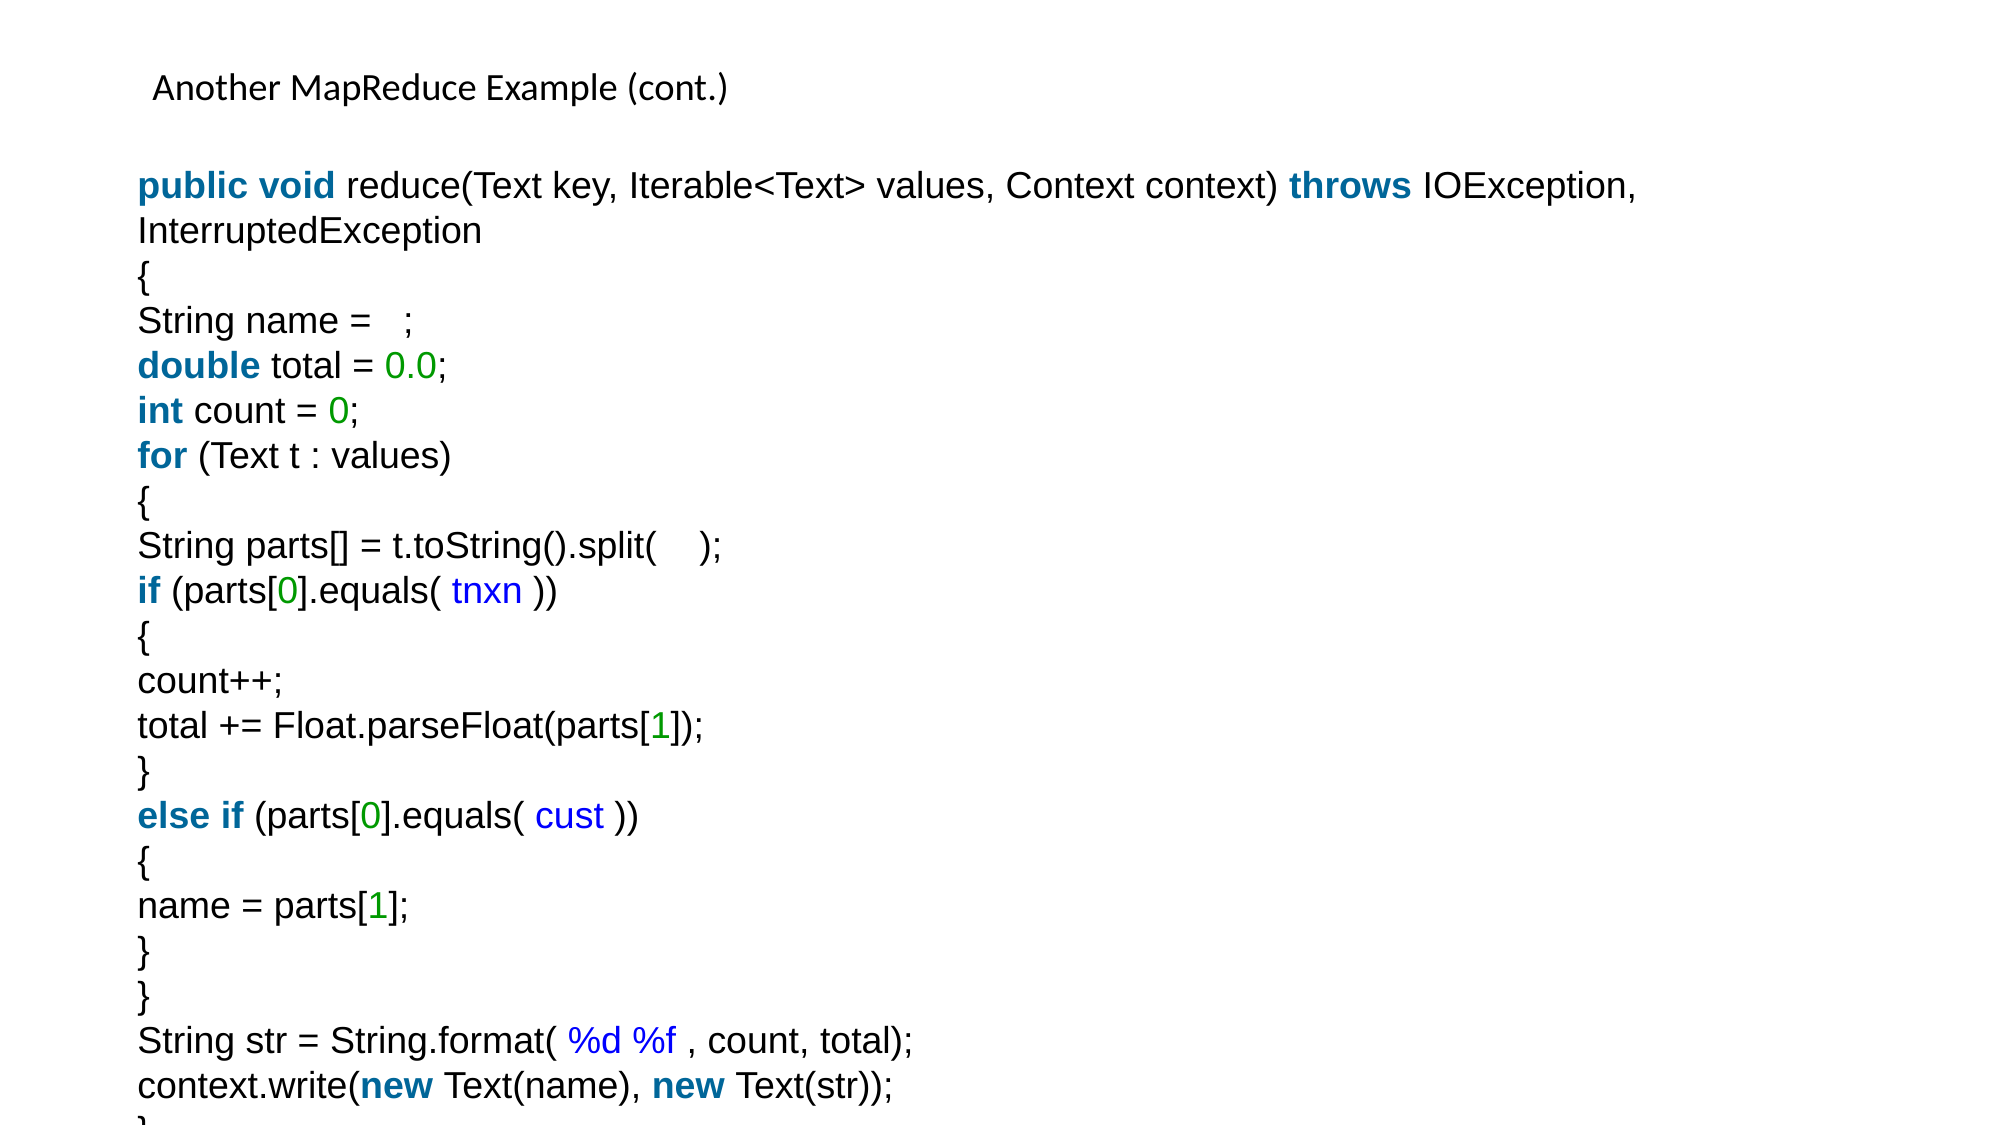

# Another MapReduce Example (cont.)
public void reduce(Text key, Iterable<Text> values, Context context) throws IOException, InterruptedException
{
String name =   ;
double total = 0.0;
int count = 0;
for (Text t : values)
{
String parts[] = t.toString().split(    );
if (parts[0].equals( tnxn ))
{
count++;
total += Float.parseFloat(parts[1]);
}
else if (parts[0].equals( cust ))
{
name = parts[1];
}
}
String str = String.format( %d %f , count, total);
context.write(new Text(name), new Text(str));
}